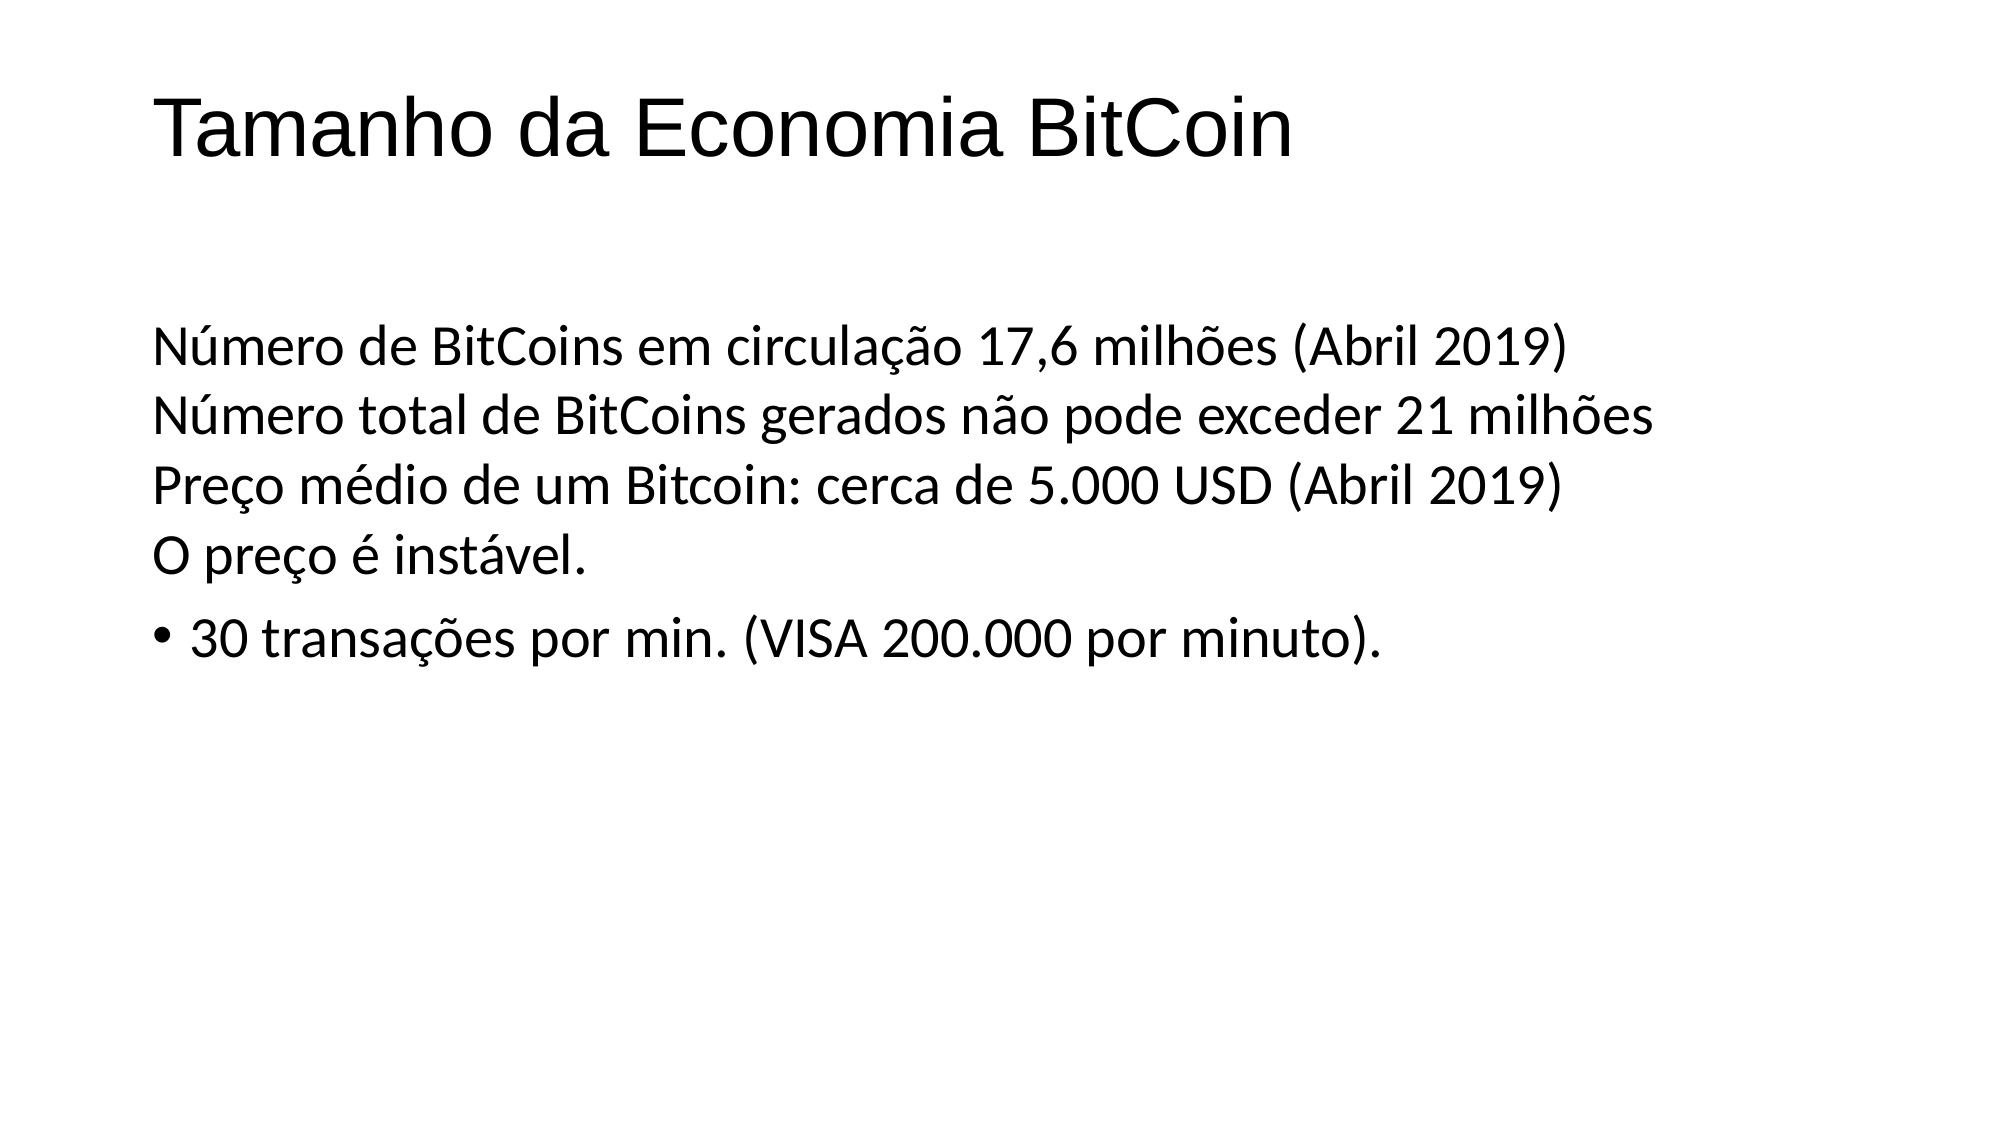

Tamanho da Economia BitCoin

Número de BitCoins em circulação 17,6 milhões (Abril 2019)
Número total de BitCoins gerados não pode exceder 21 milhões
Preço médio de um Bitcoin: cerca de 5.000 USD (Abril 2019)
O preço é instável.
30 transações por min. (VISA 200.000 por minuto).